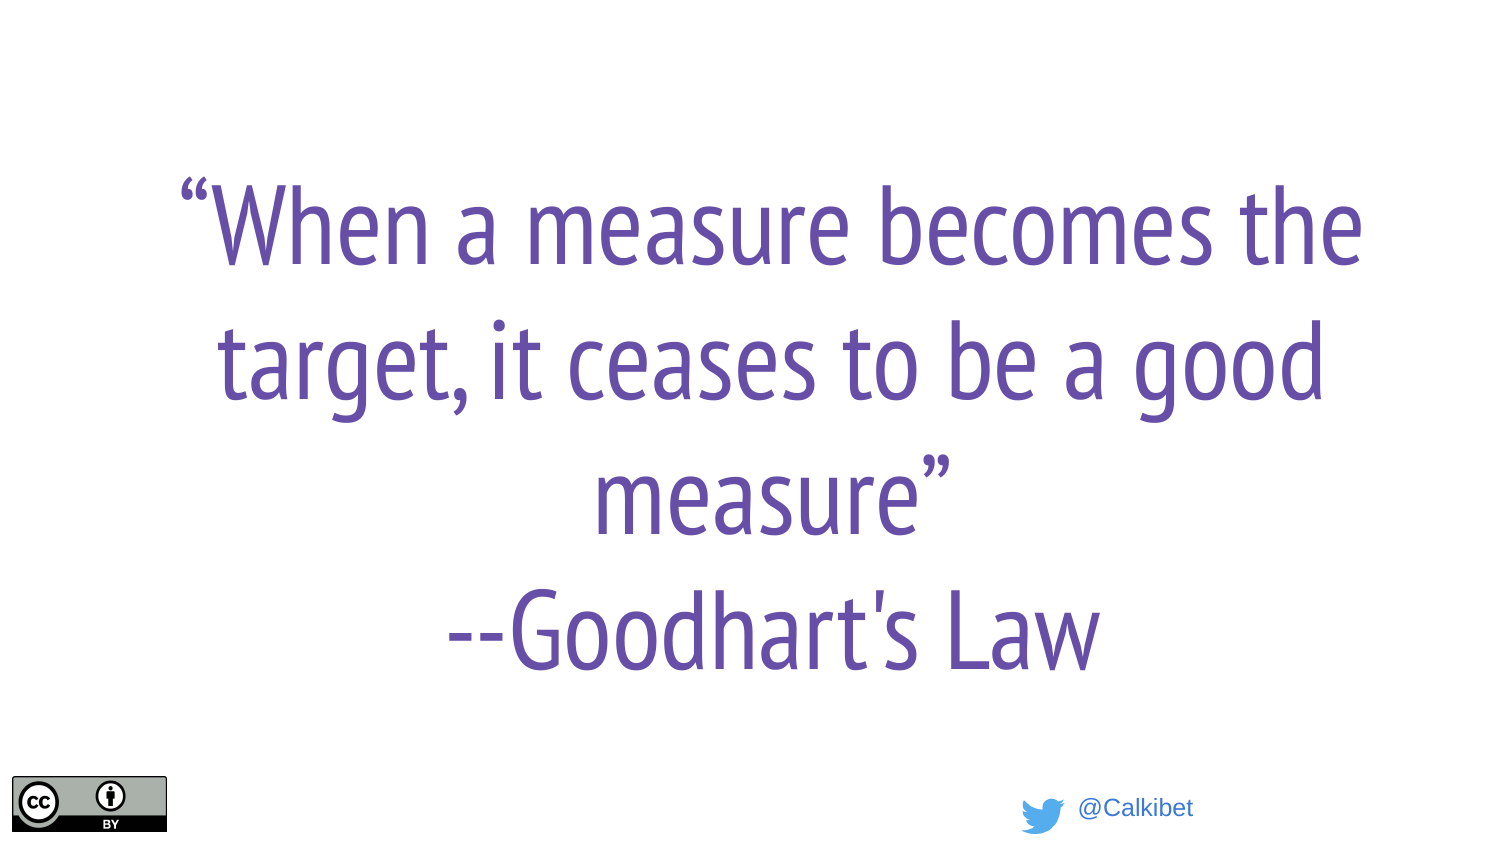

# “When a measure becomes the target, it ceases to be a good measure”
--Goodhart's Law